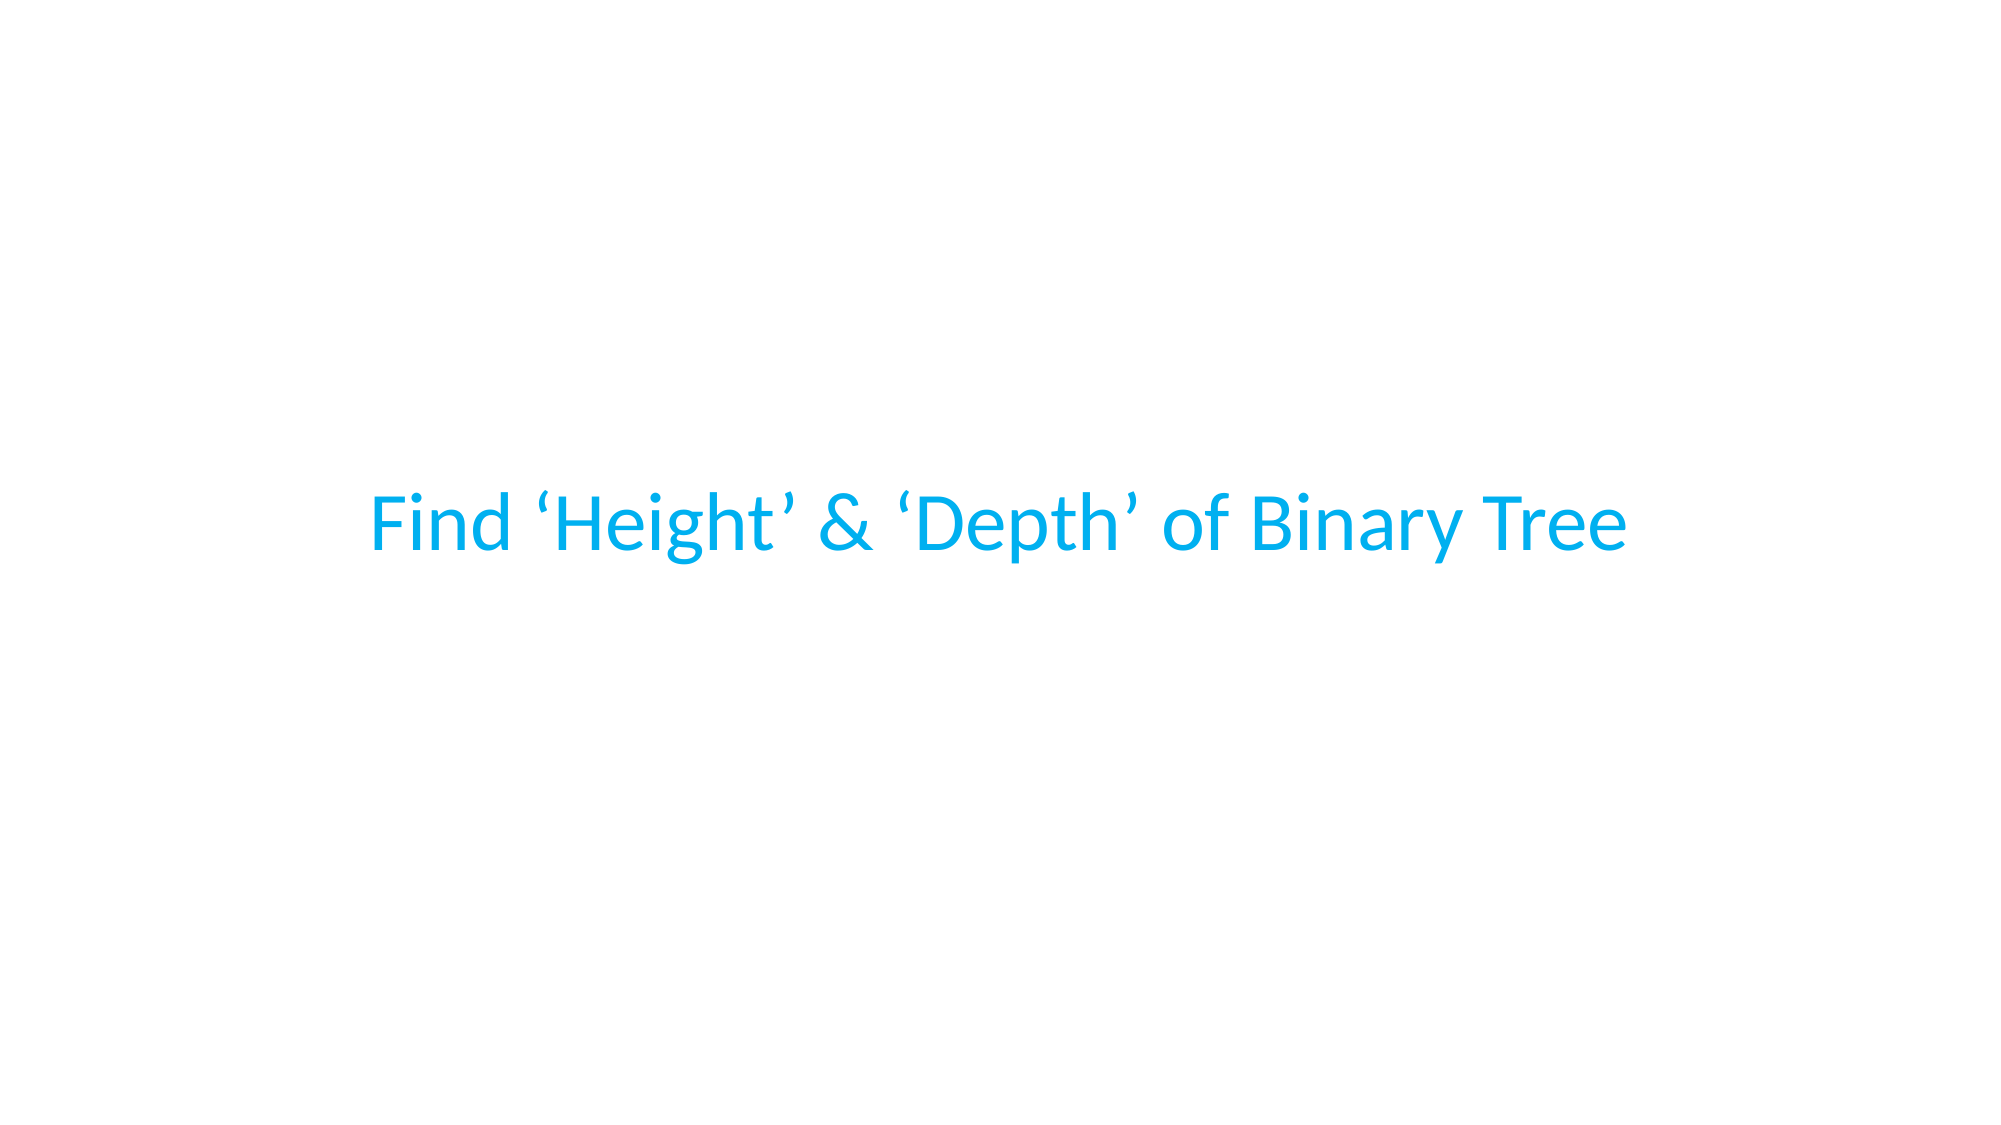

# Find ‘Height’ & ‘Depth’ of Binary Tree